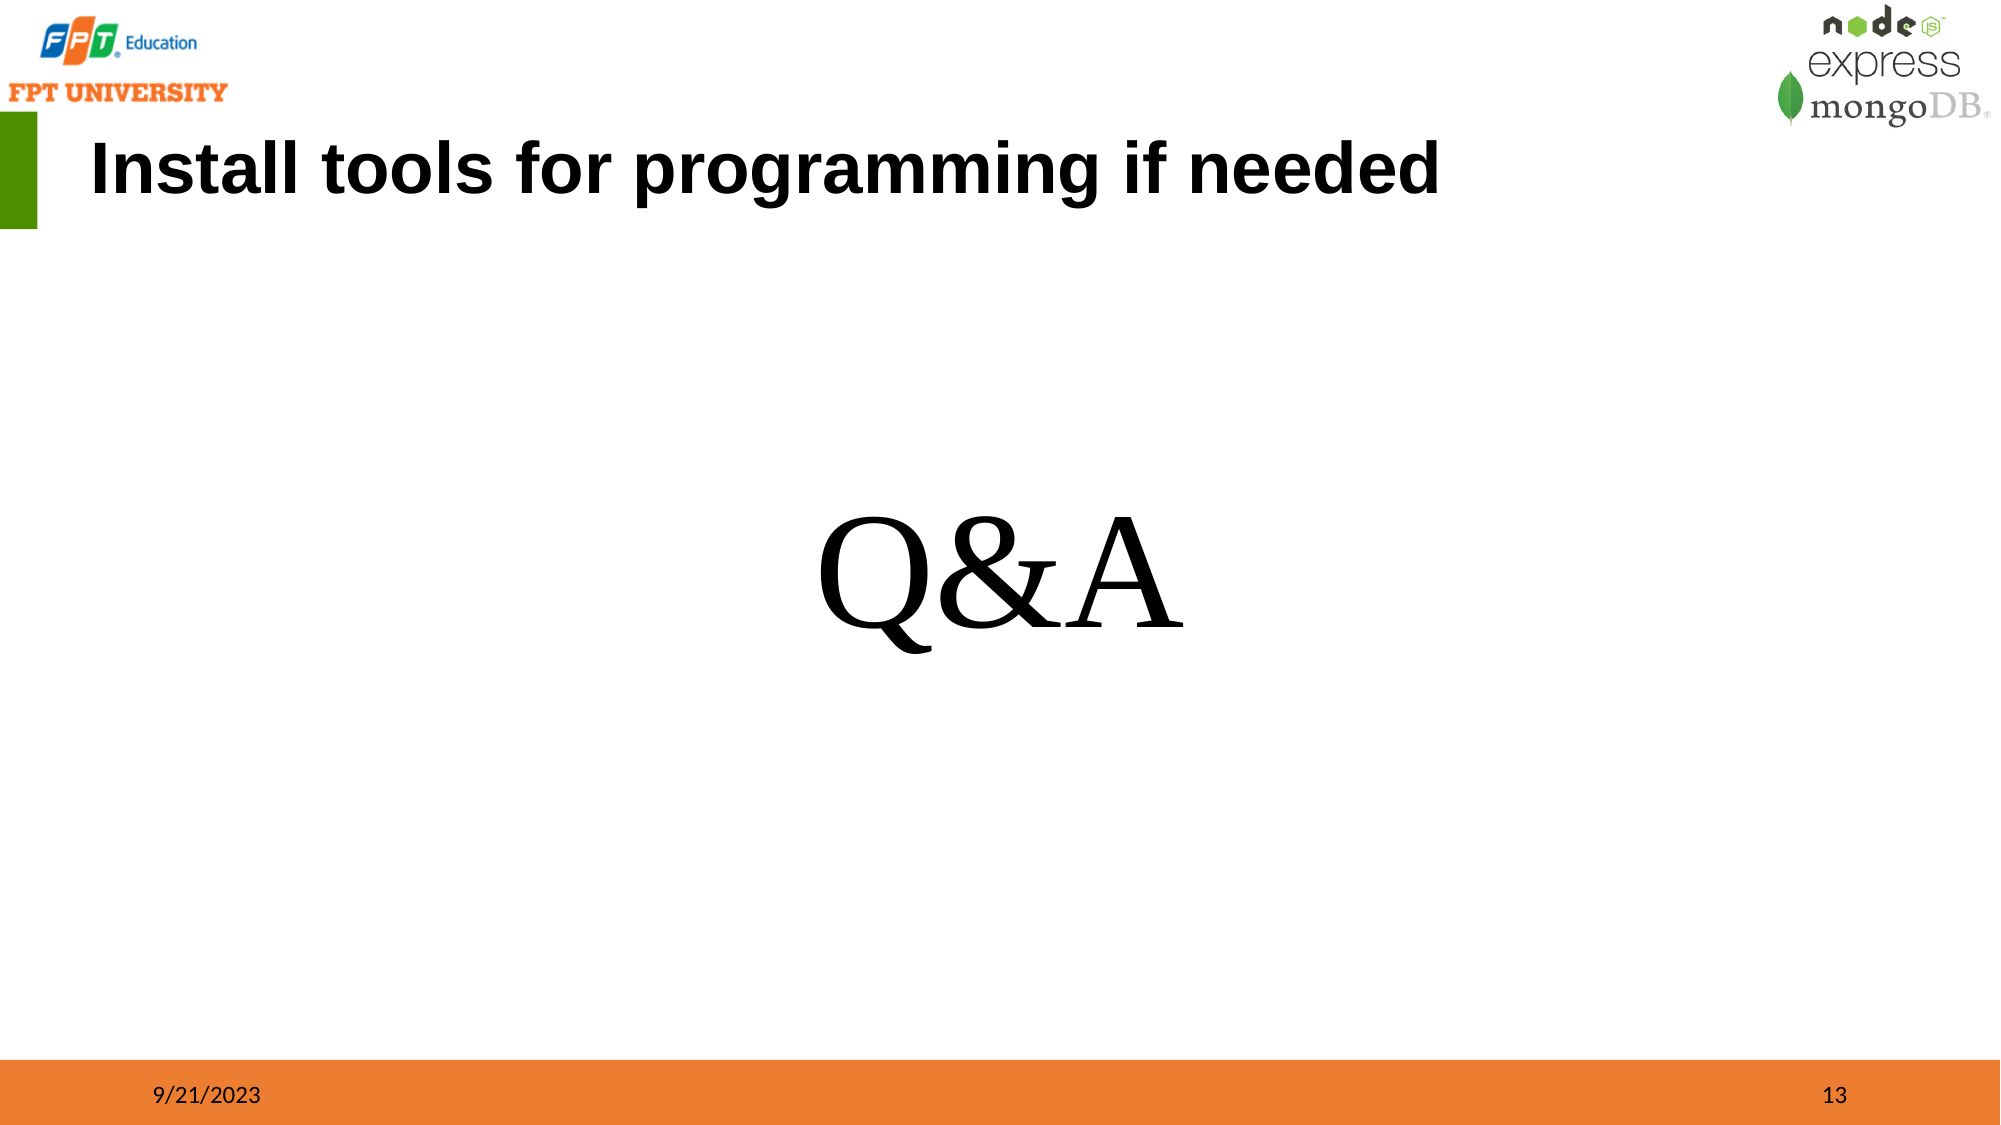

# Install tools for programming if needed
Q&A
9/21/2023
13